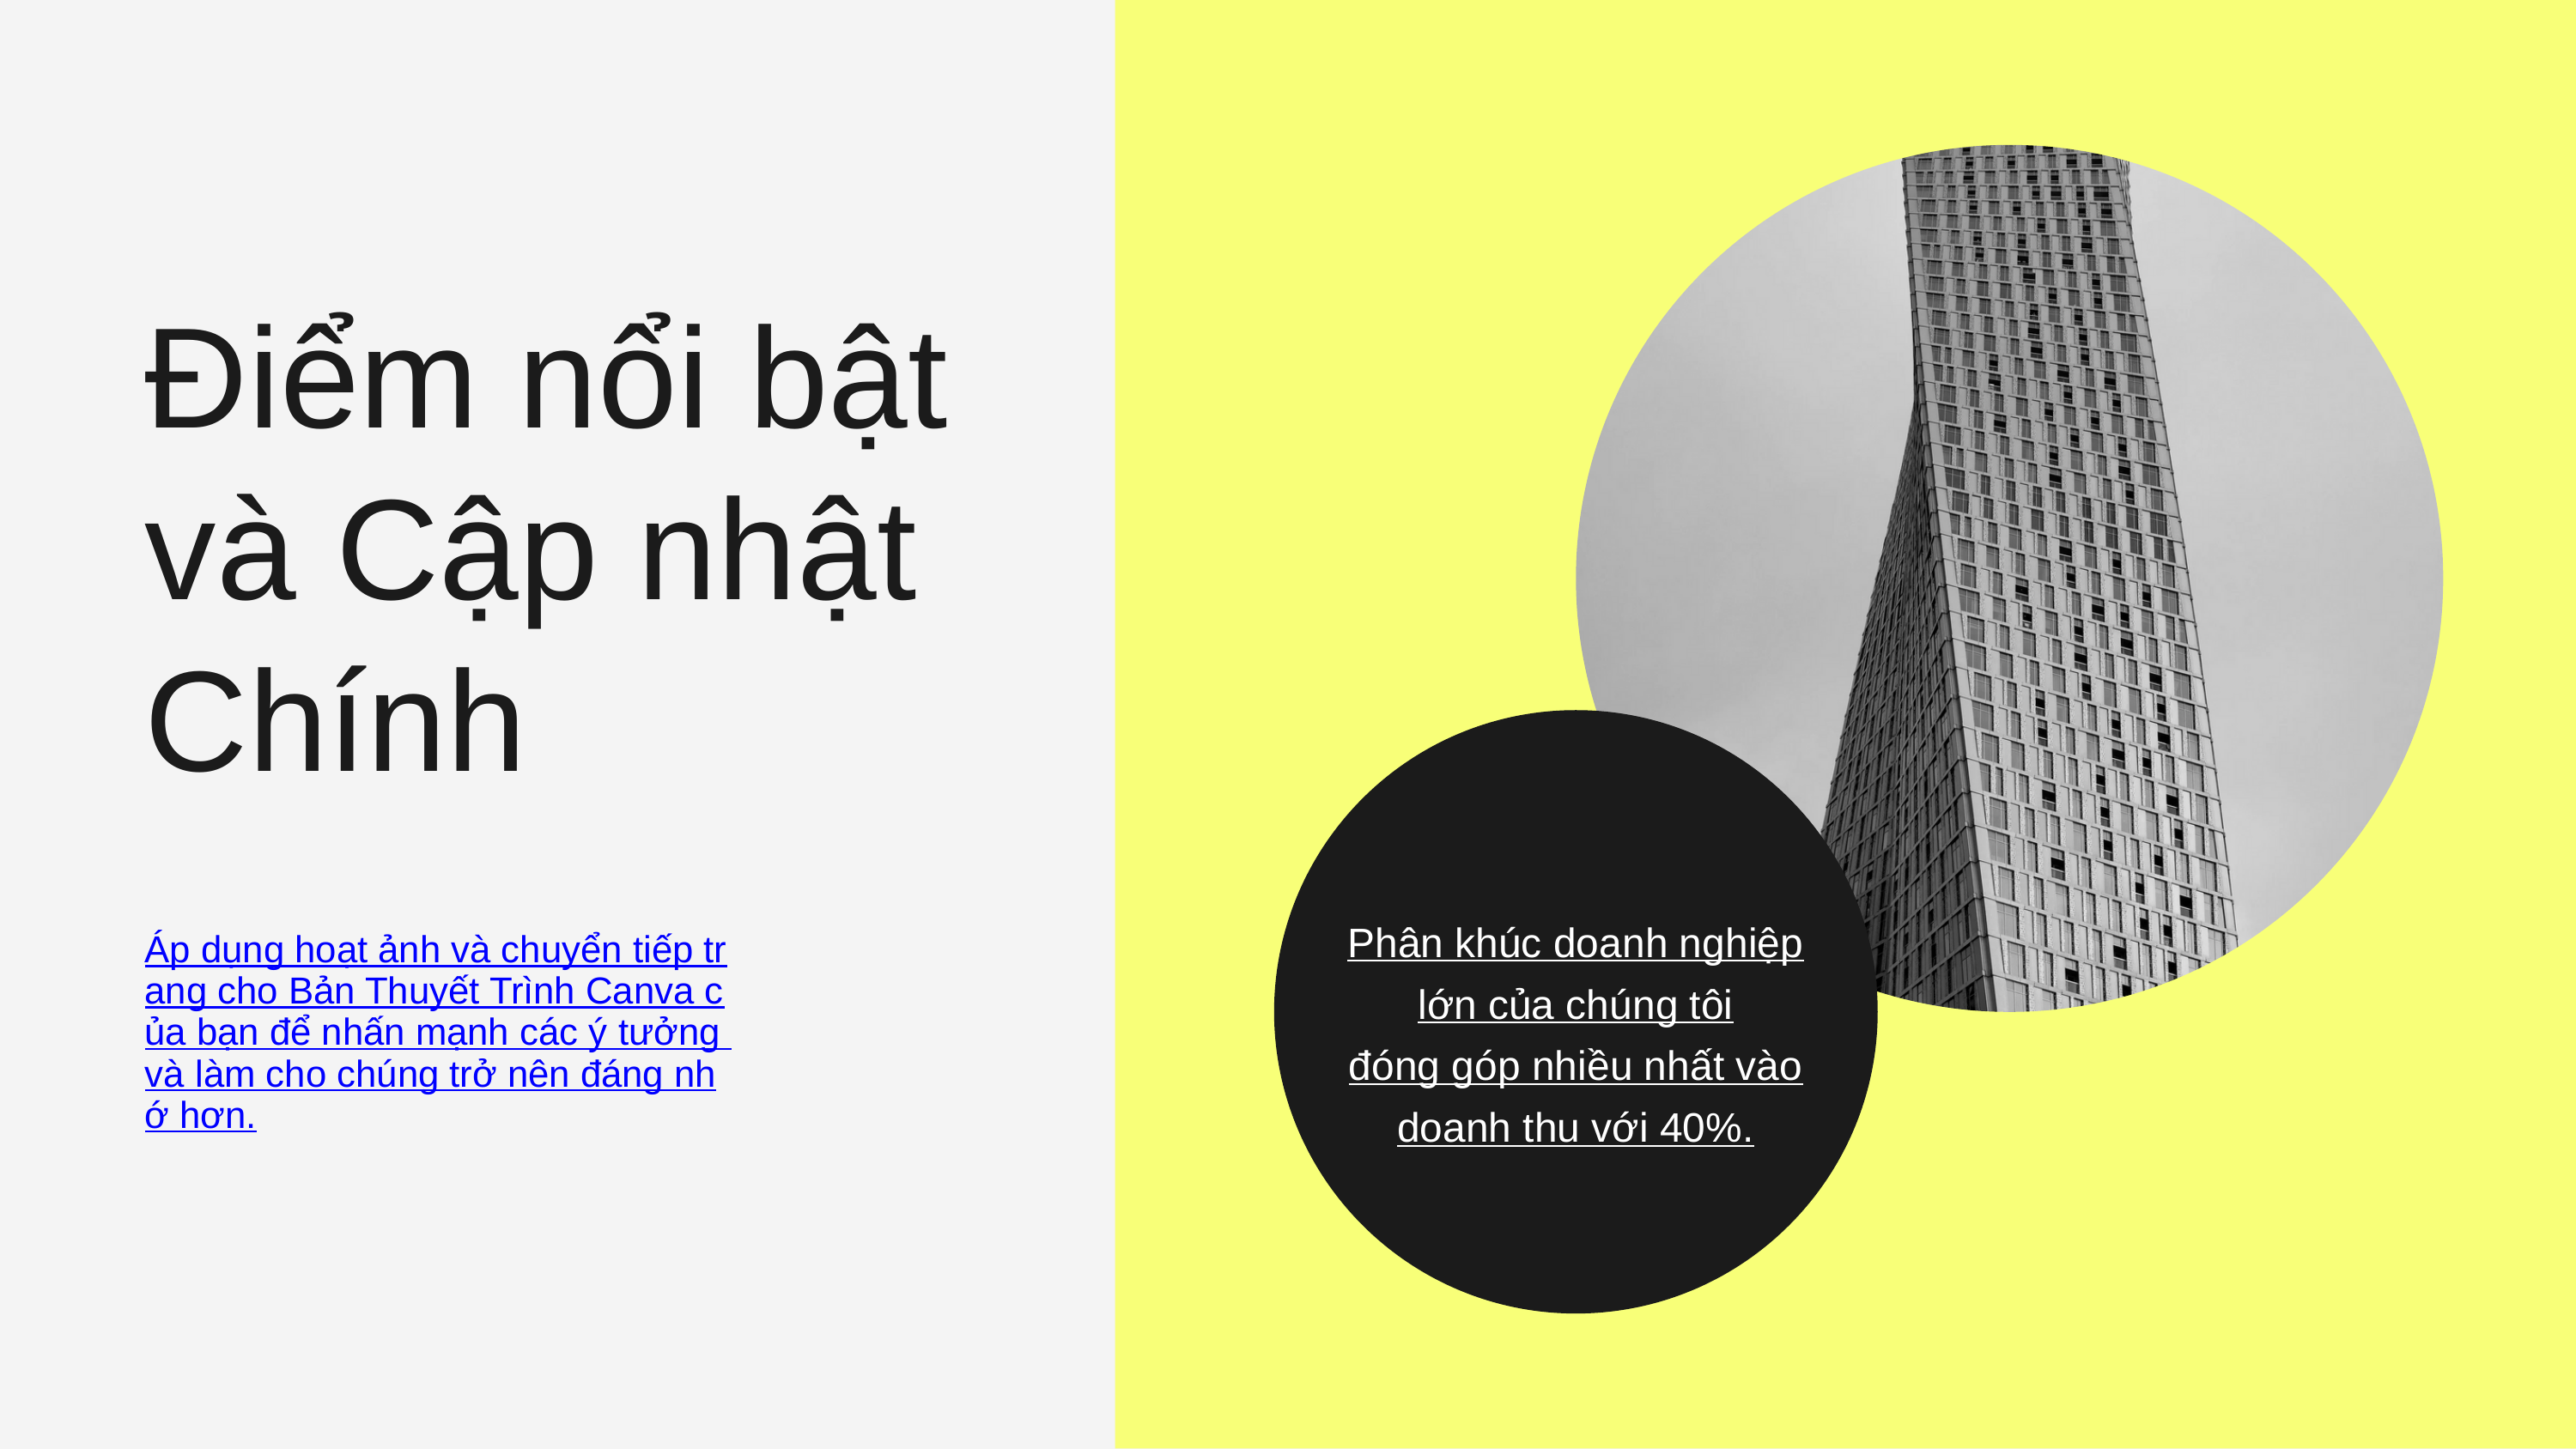

Điểm nổi bật và Cập nhật Chính
Áp dụng hoạt ảnh và chuyển tiếp trang cho Bản Thuyết Trình Canva của bạn để nhấn mạnh các ý tưởng và làm cho chúng trở nên đáng nhớ hơn.

Phân khúc doanh nghiệp
lớn của chúng tôi
đóng góp nhiều nhất vào doanh thu với 40%.